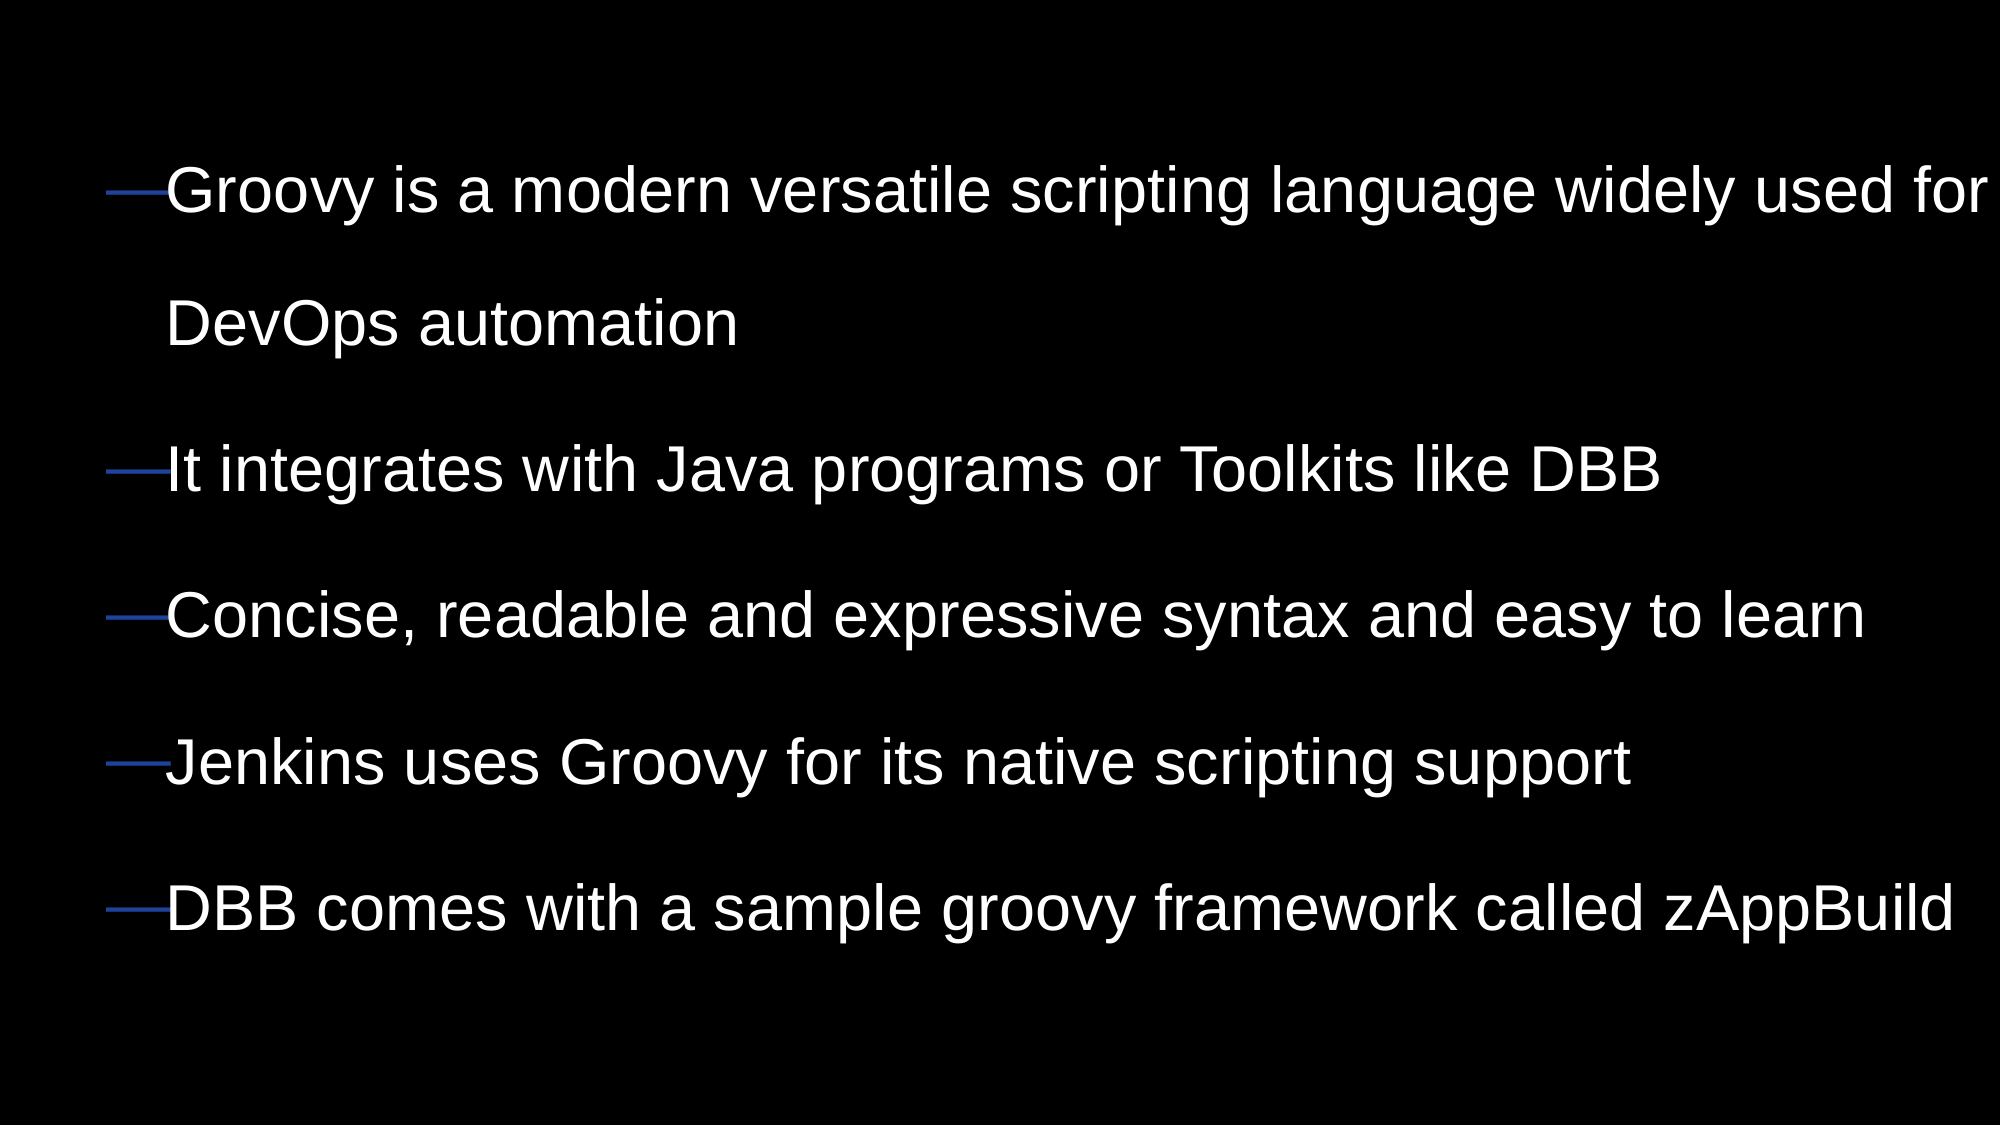

Groovy is a modern versatile scripting language widely used for DevOps automation
It integrates with Java programs or Toolkits like DBB
Concise, readable and expressive syntax and easy to learn
Jenkins uses Groovy for its native scripting support
DBB comes with a sample groovy framework called zAppBuild